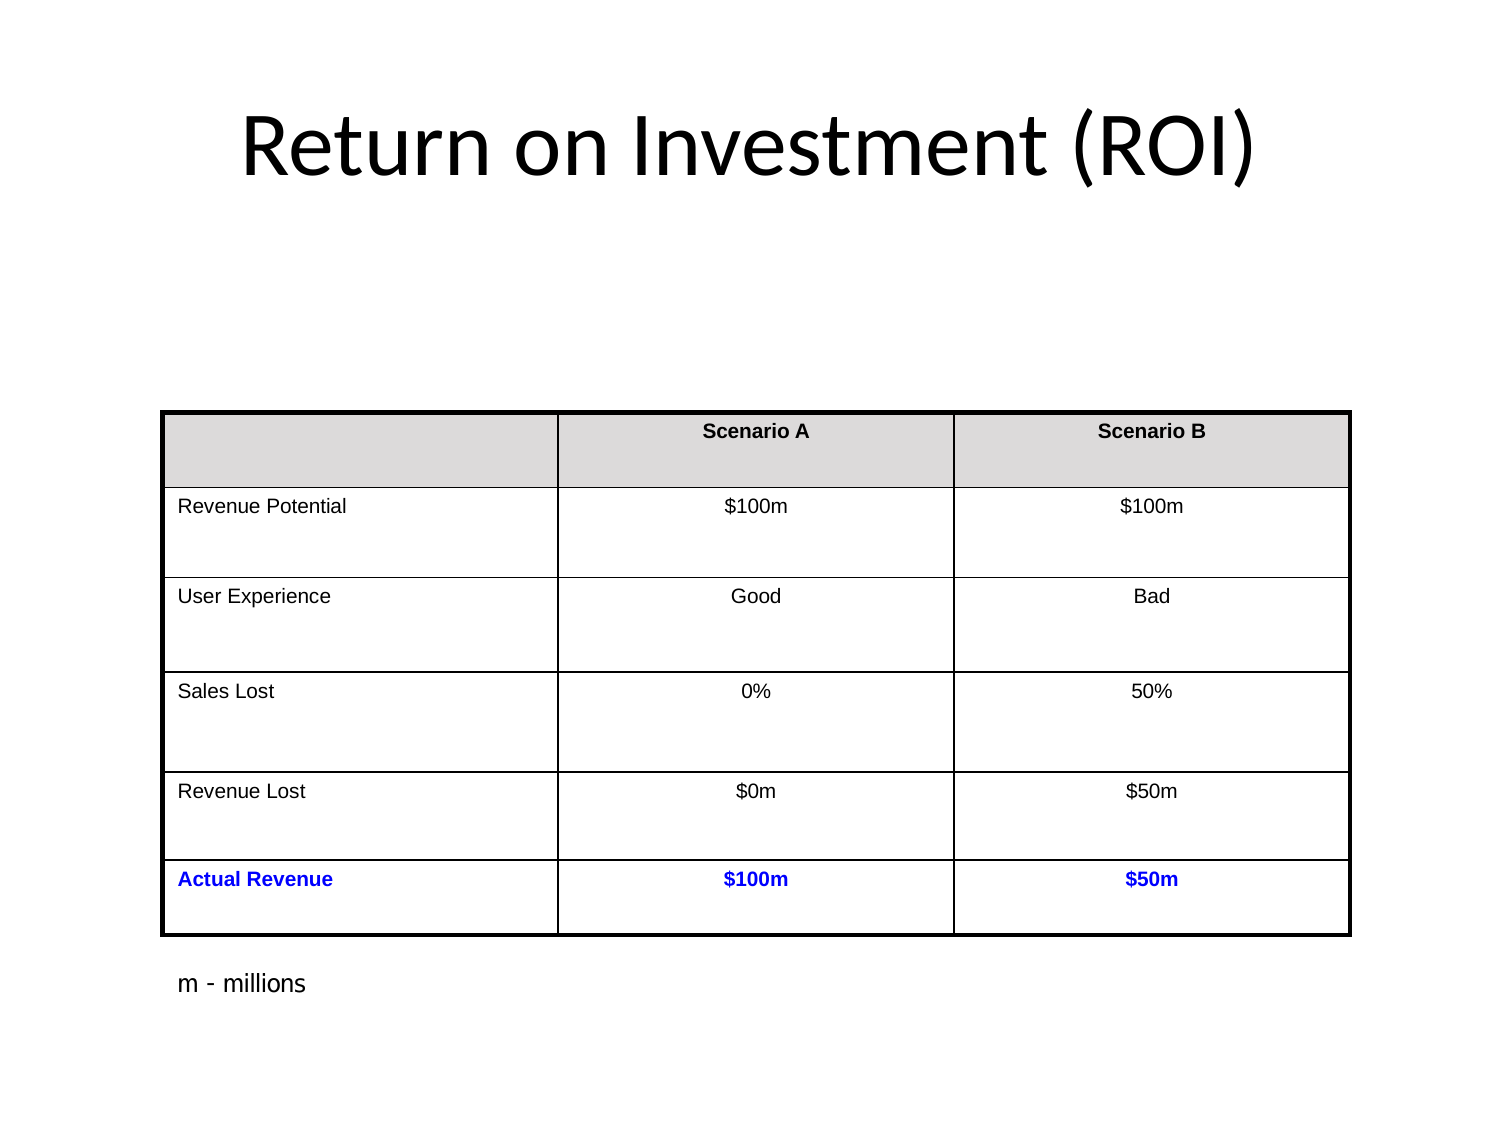

# Return on Investment (ROI)
|  | Scenario A | Scenario B |
| --- | --- | --- |
| Revenue Potential | $100m | $100m |
| User Experience | Good | Bad |
| Sales Lost | 0% | 50% |
| Revenue Lost | $0m | $50m |
| Actual Revenue | $100m | $50m |
m - millions